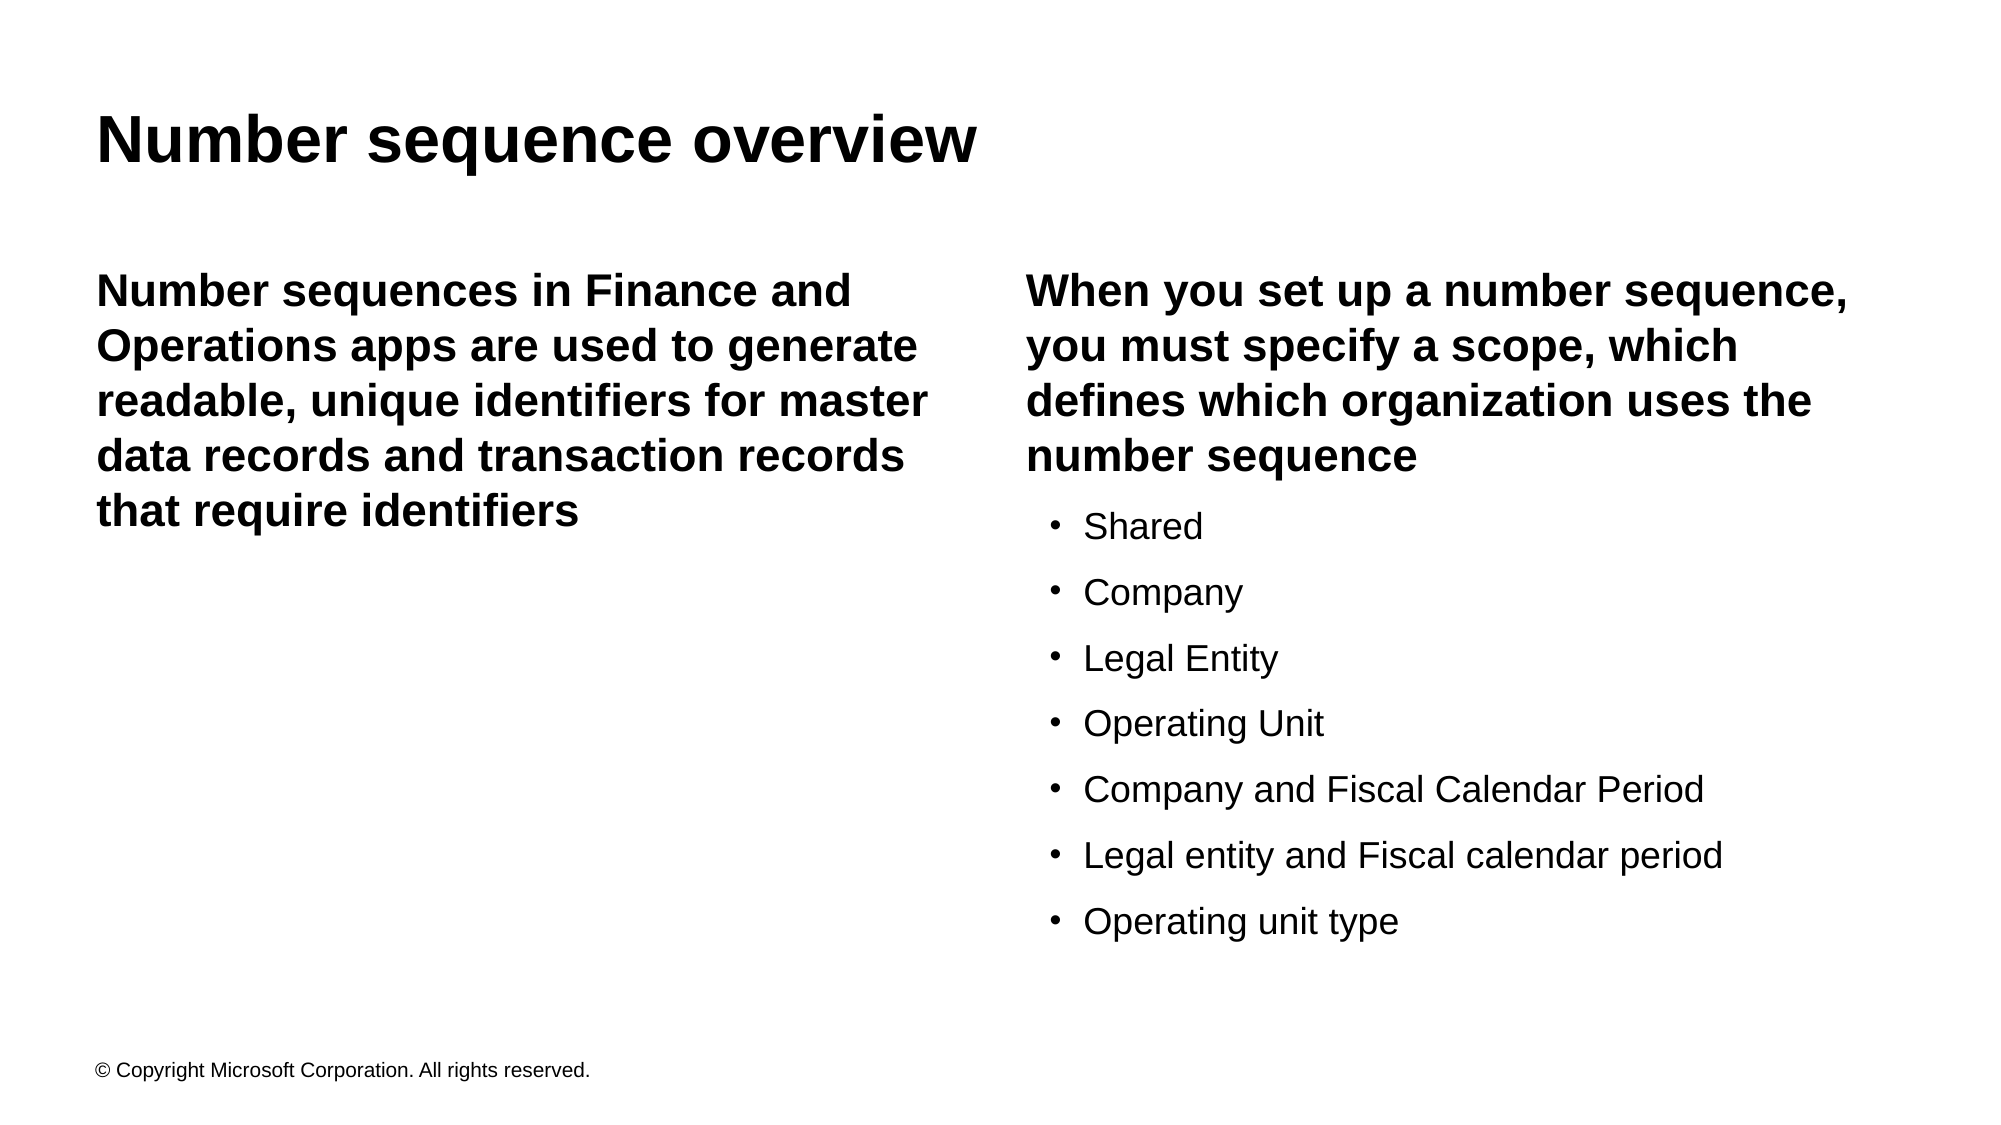

# Number sequence overview
Number sequences in Finance and Operations apps are used to generate readable, unique identifiers for master data records and transaction records that require identifiers
When you set up a number sequence, you must specify a scope, which defines which organization uses the number sequence
Shared
Company
Legal Entity
Operating Unit
Company and Fiscal Calendar Period
Legal entity and Fiscal calendar period
Operating unit type